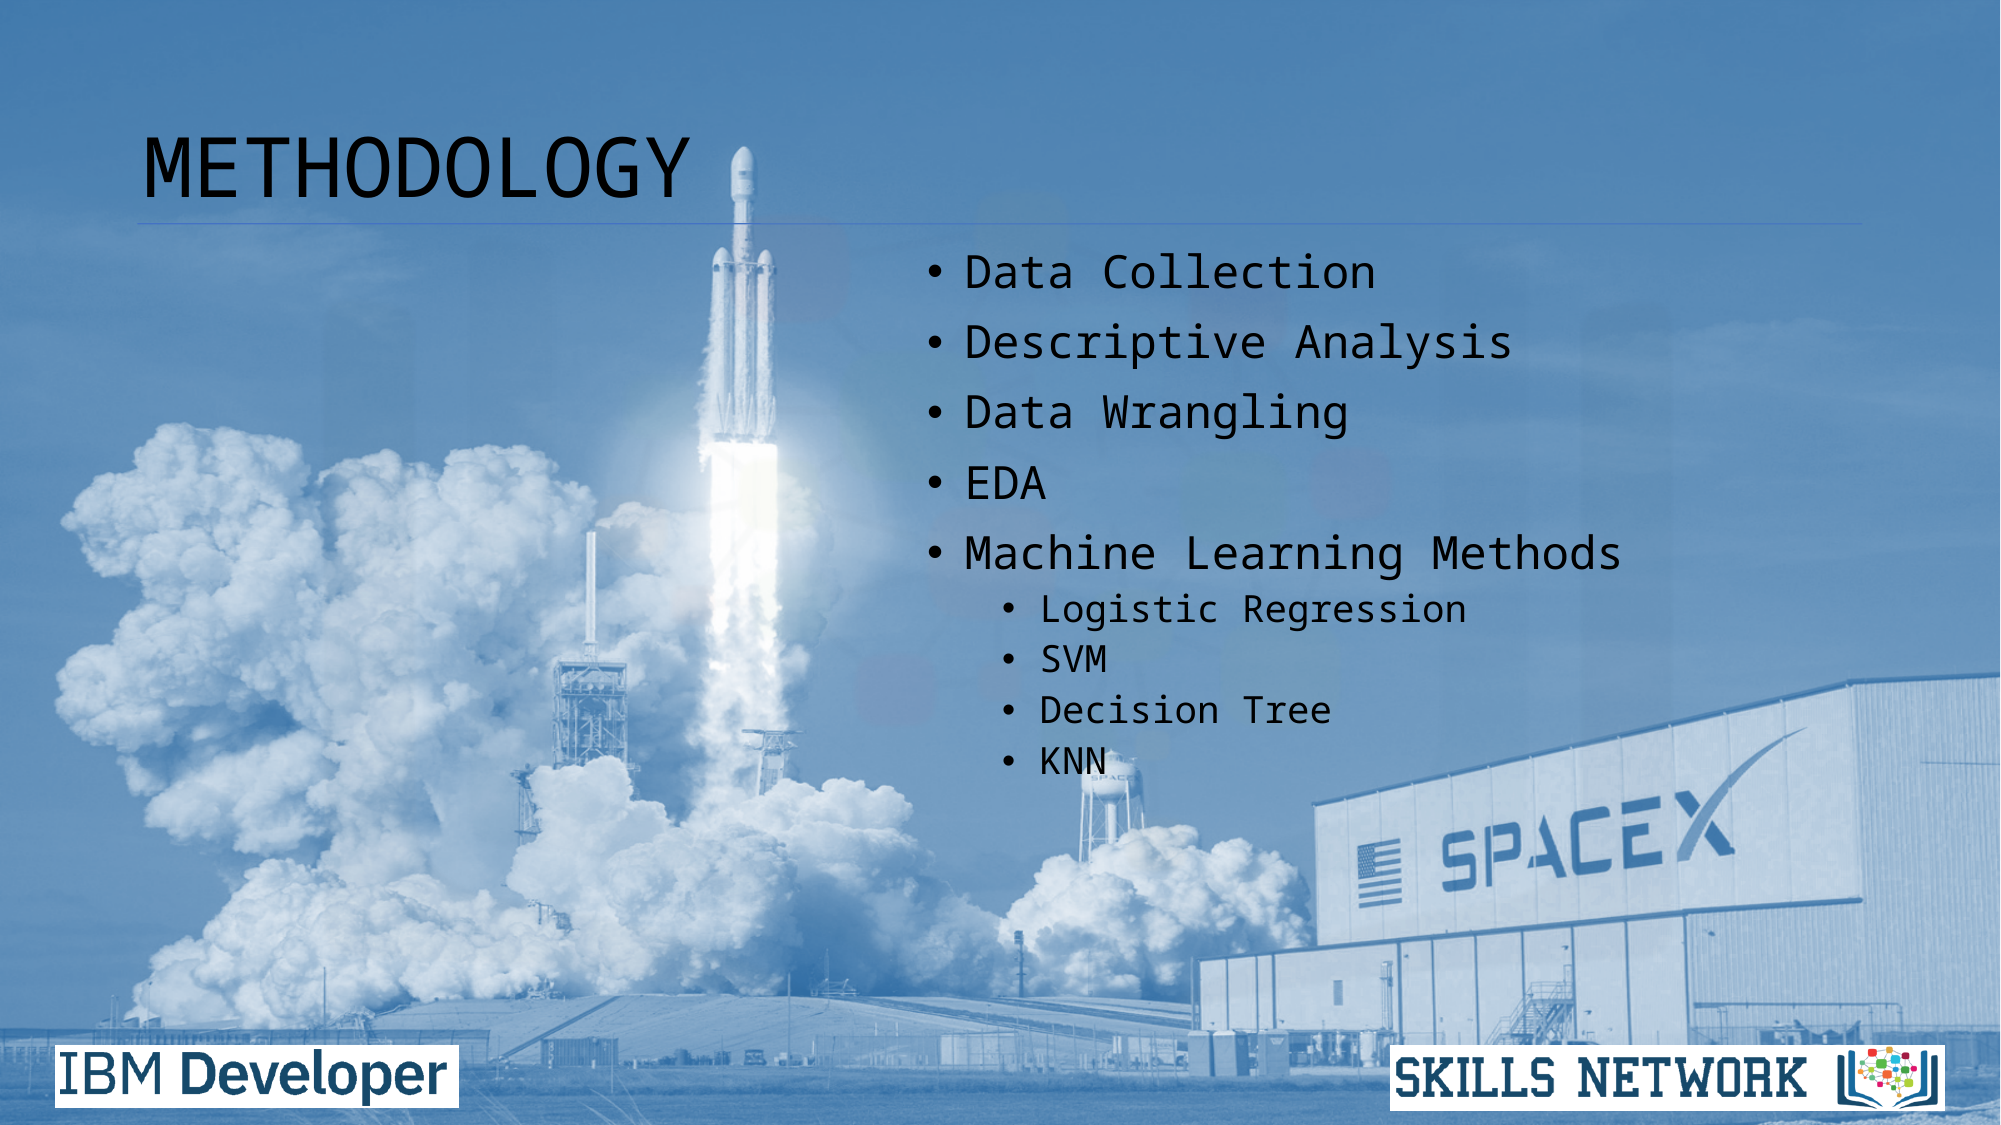

# METHODOLOGY
Data Collection
Descriptive Analysis
Data Wrangling
EDA
Machine Learning Methods
Logistic Regression
SVM
Decision Tree
KNN